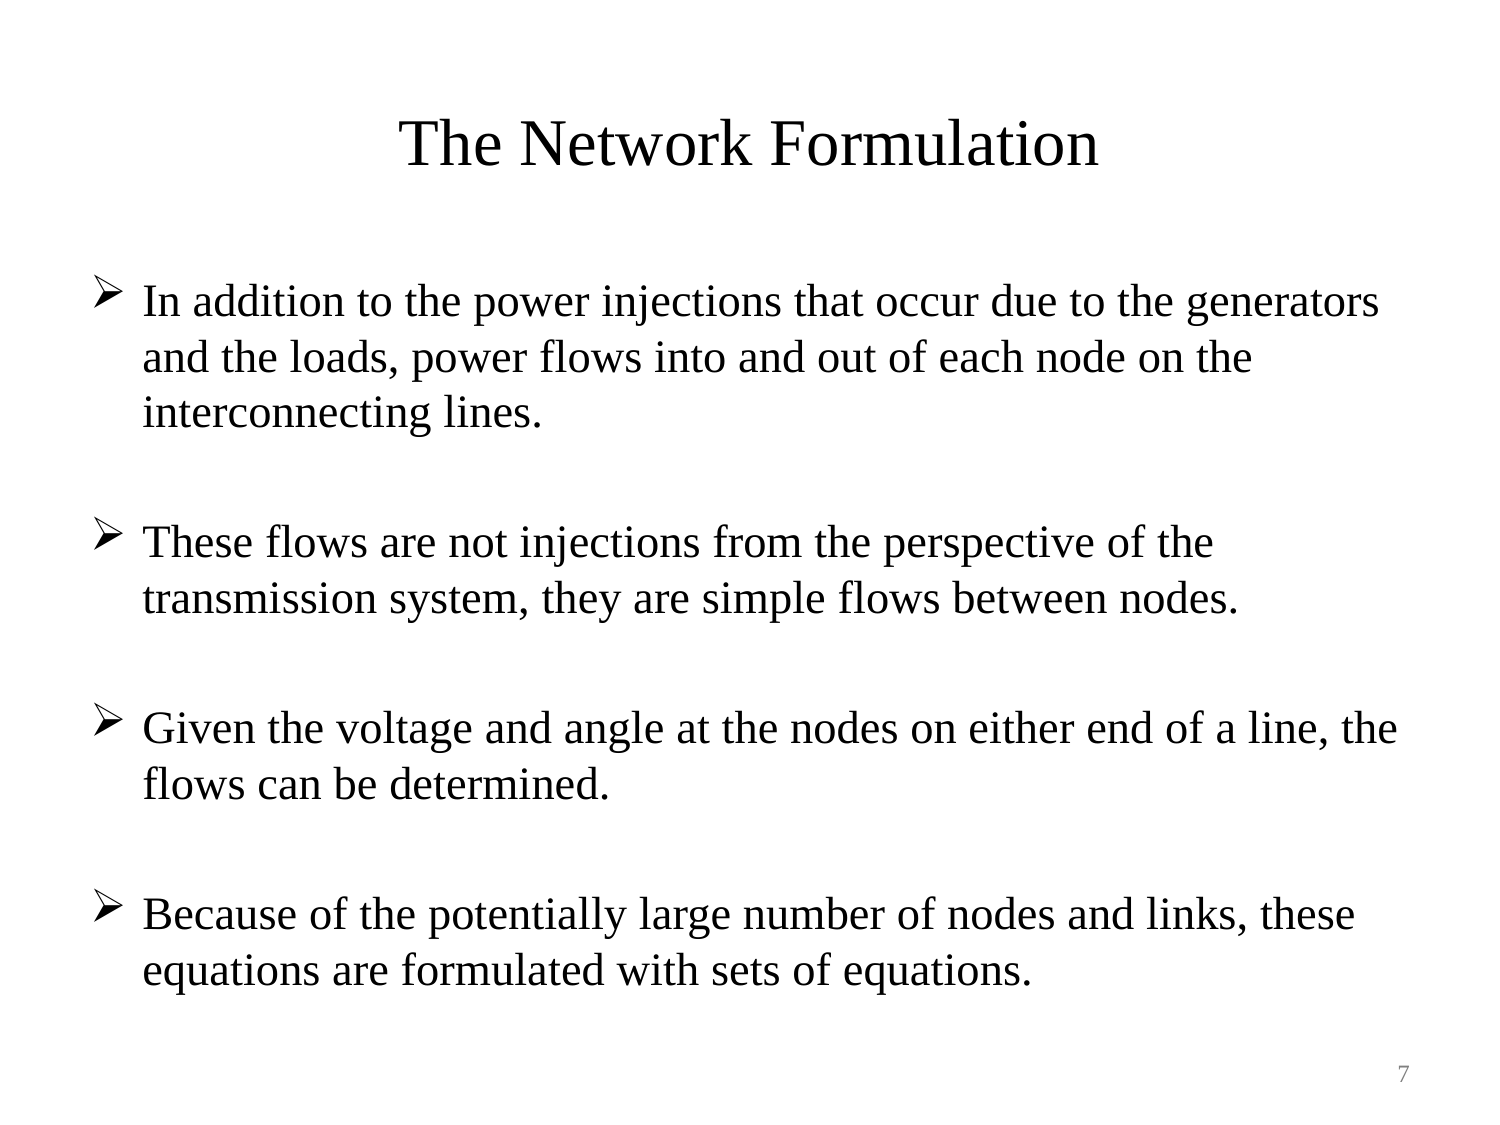

# The Network Formulation
In addition to the power injections that occur due to the generators and the loads, power flows into and out of each node on the interconnecting lines.

These flows are not injections from the perspective of the transmission system, they are simple flows between nodes.

Given the voltage and angle at the nodes on either end of a line, the flows can be determined.

Because of the potentially large number of nodes and links, these equations are formulated with sets of equations.
7